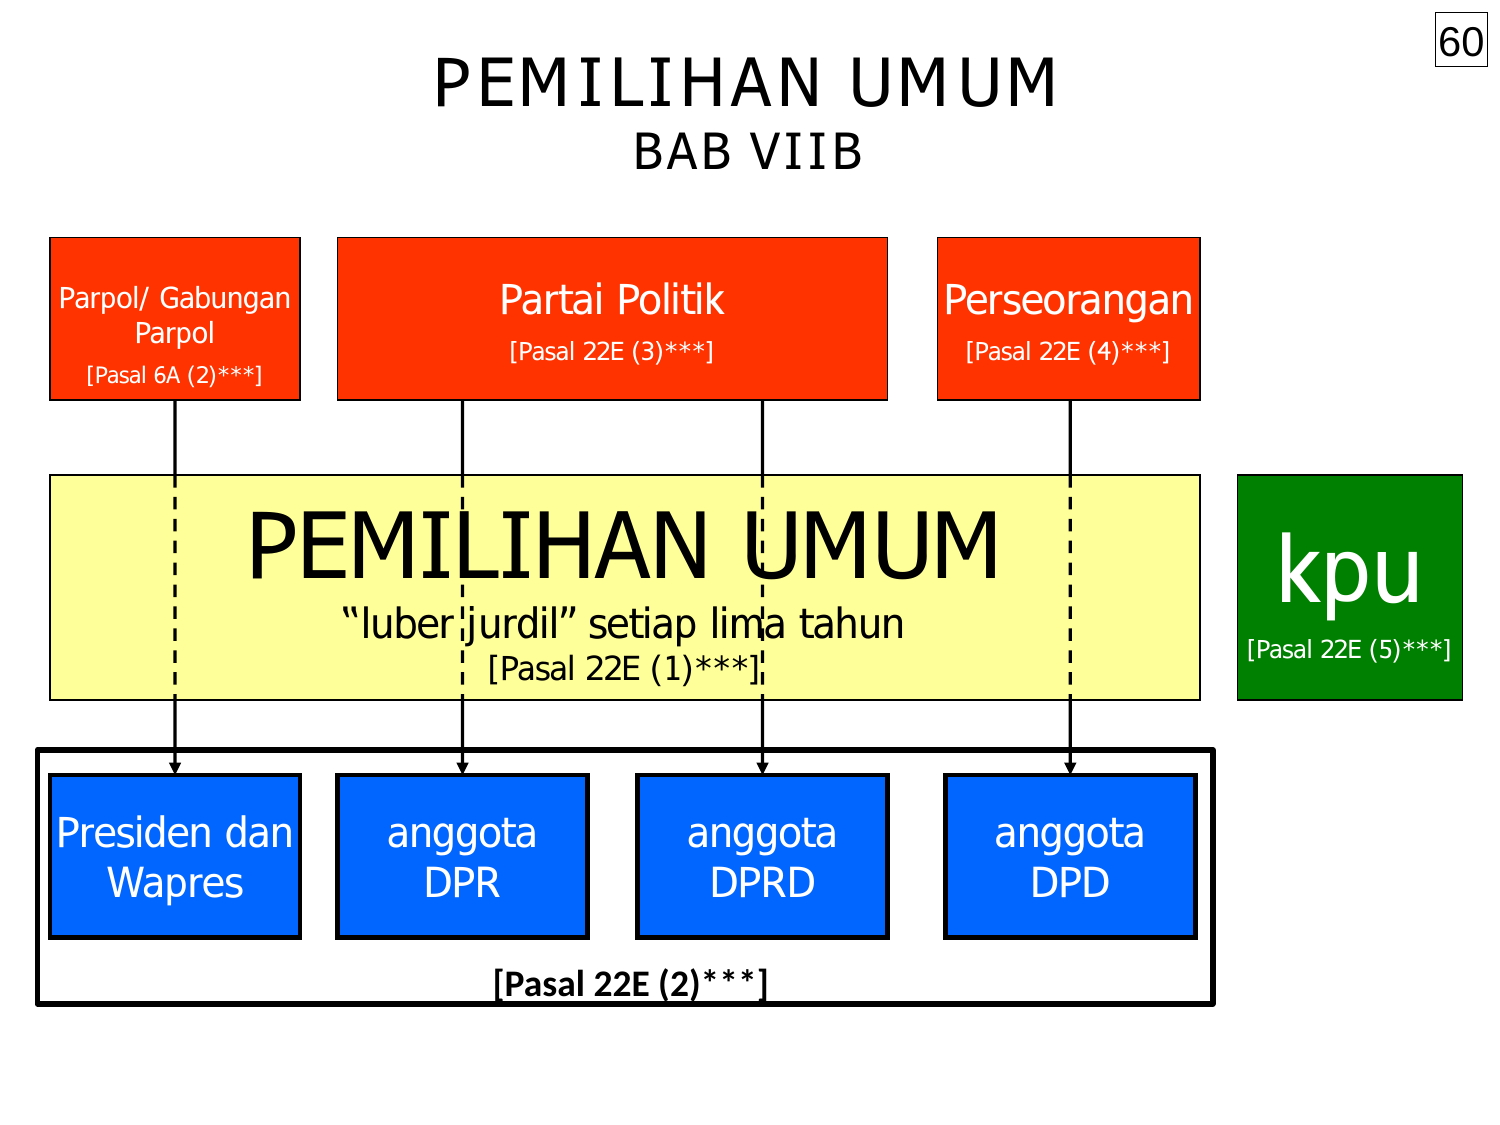

PEMILIHAN UMUM
BAB VIIB

60

Parpol/ Gabungan Parpol
[Pasal 6A (2)***]

Partai Politik
[Pasal 22E (3)***]

Perseorangan
[Pasal 22E (4)***]

PEMILIHAN UMUM
“luber jurdil” setiap lima tahun
[Pasal 22E (1)***]

kpu
[Pasal 22E (5)***]

Presiden dan Wapres
anggota
DPR
anggota
DPRD
anggota
DPD
[Pasal 22E (2)***]